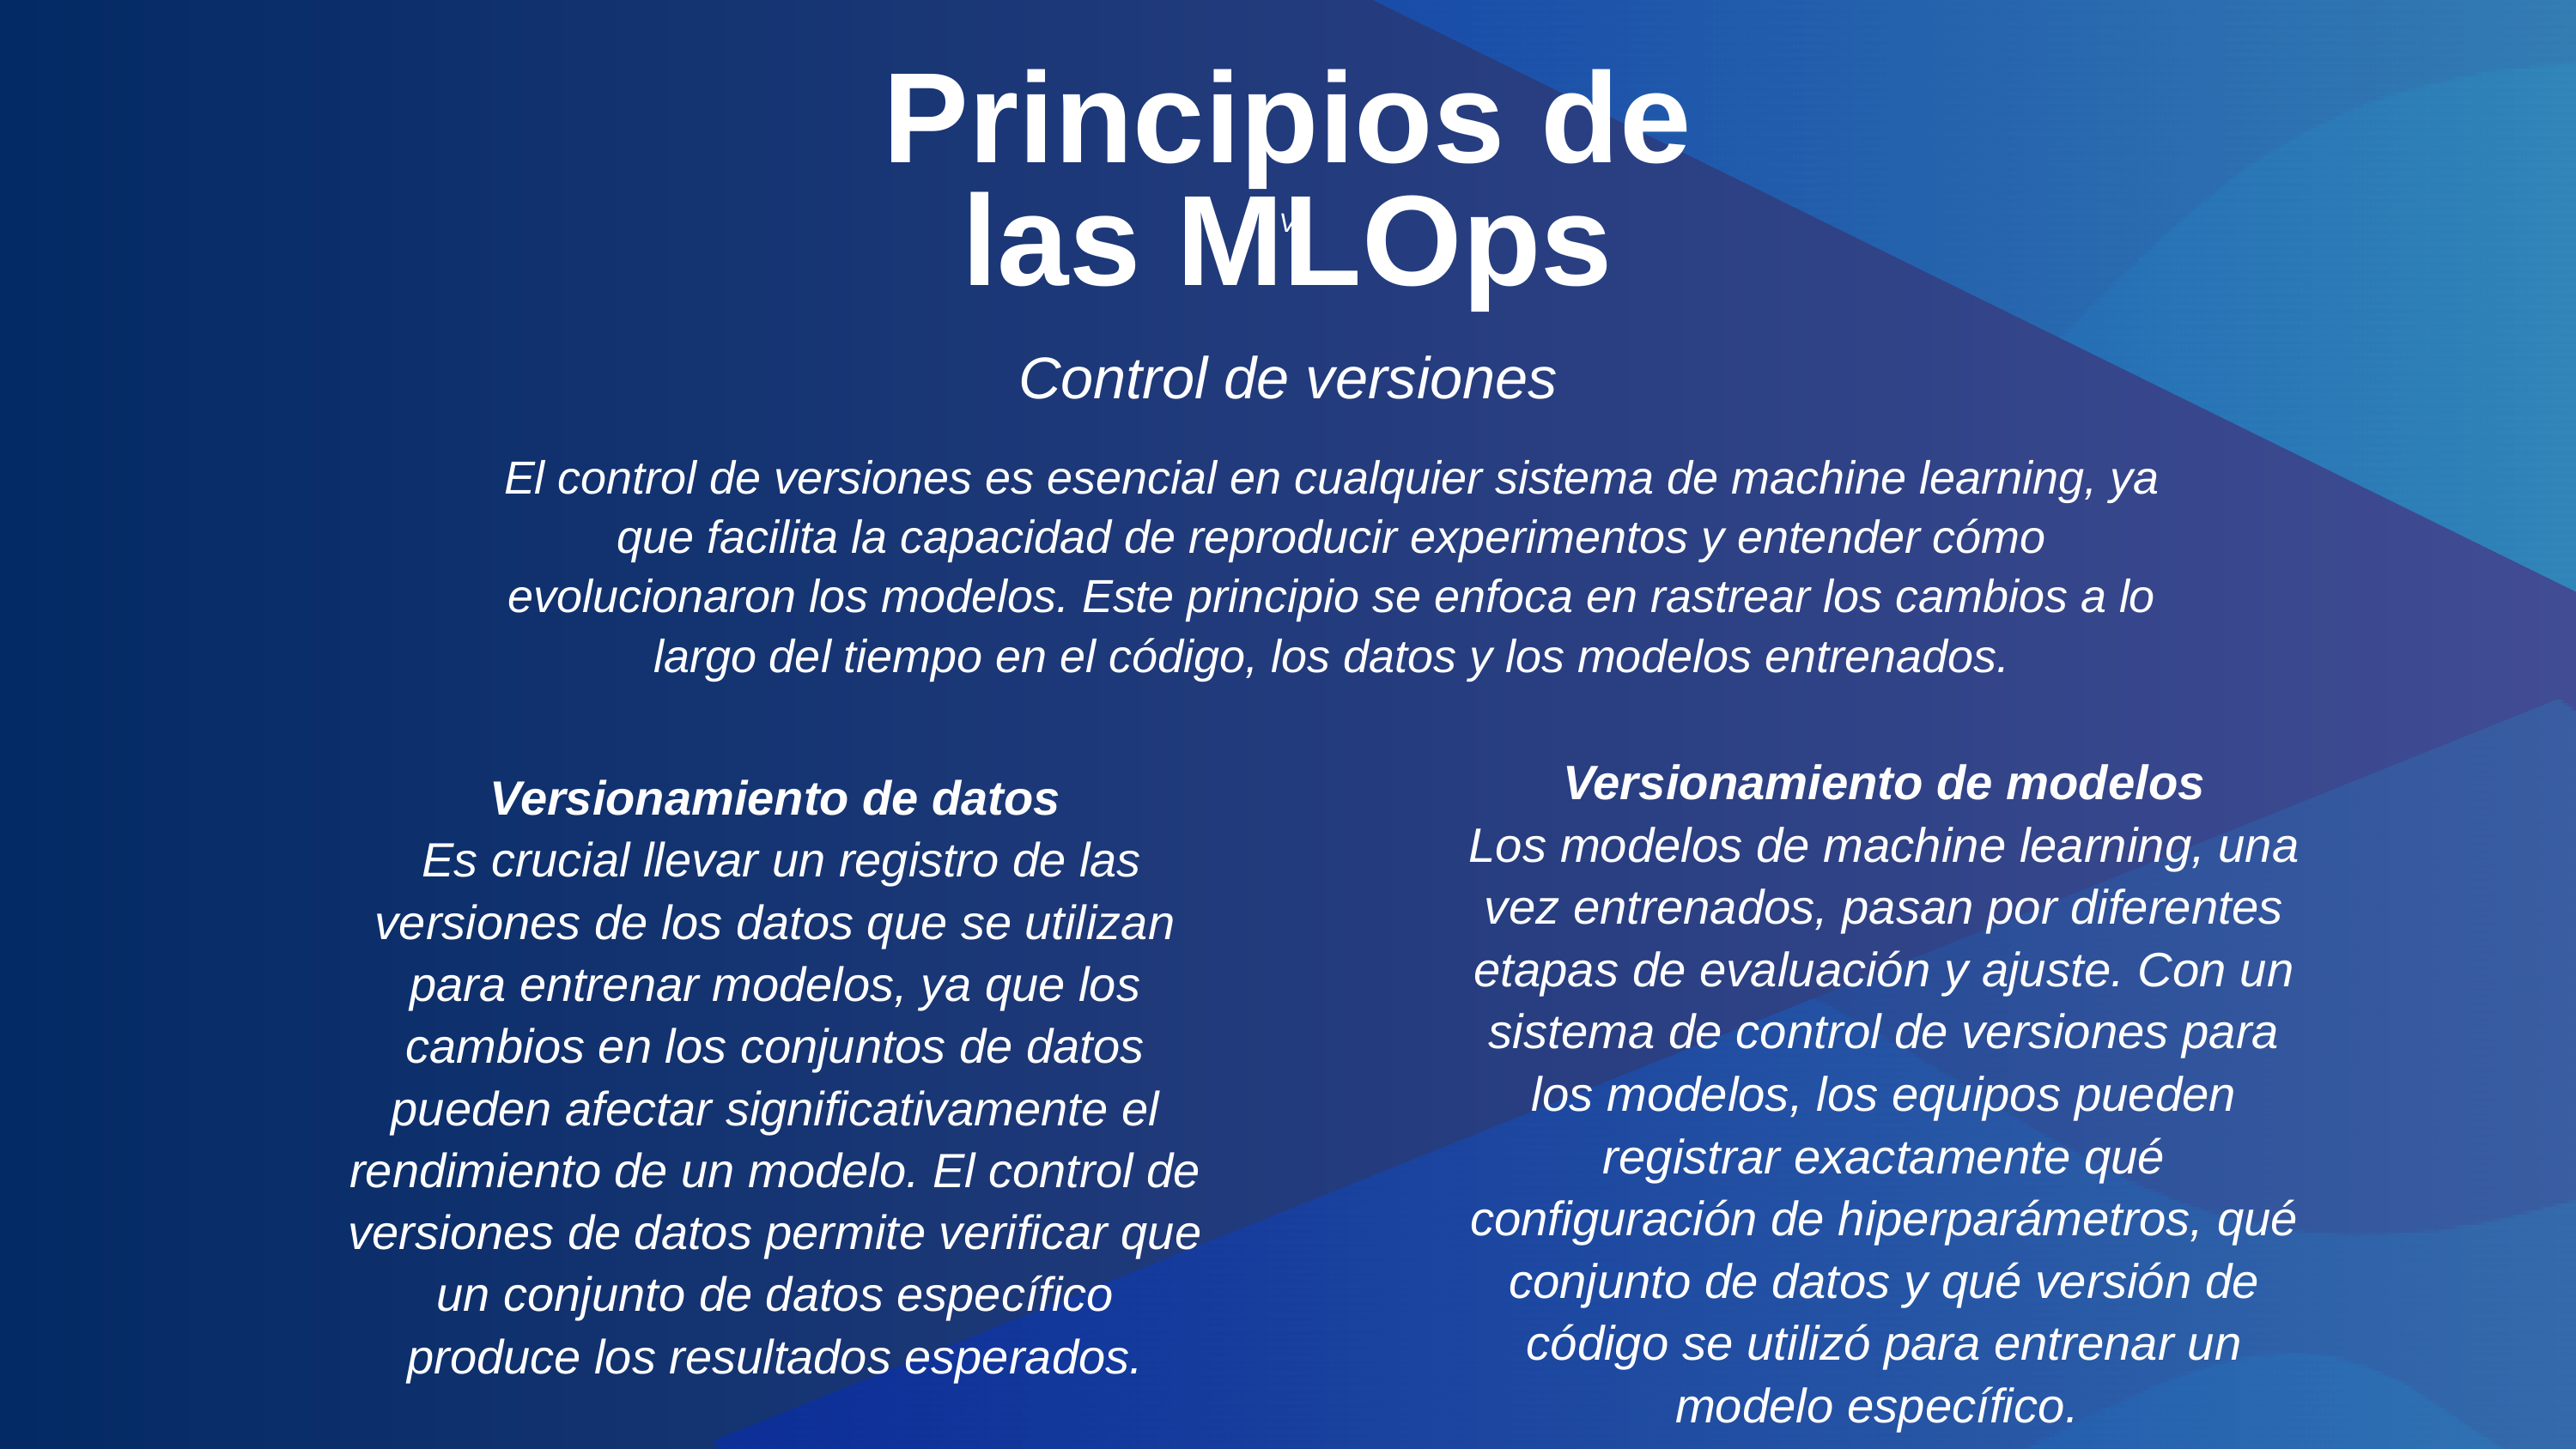

Principios de las MLOps

V

Control de versiones
El control de versiones es esencial en cualquier sistema de machine learning, ya que facilita la capacidad de reproducir experimentos y entender cómo evolucionaron los modelos. Este principio se enfoca en rastrear los cambios a lo largo del tiempo en el código, los datos y los modelos entrenados.

Versionamiento de modelos
Los modelos de machine learning, una vez entrenados, pasan por diferentes etapas de evaluación y ajuste. Con un sistema de control de versiones para los modelos, los equipos pueden registrar exactamente qué configuración de hiperparámetros, qué conjunto de datos y qué versión de código se utilizó para entrenar un modelo específico.
Versionamiento de datos
 Es crucial llevar un registro de las versiones de los datos que se utilizan para entrenar modelos, ya que los cambios en los conjuntos de datos pueden afectar significativamente el rendimiento de un modelo. El control de versiones de datos permite verificar que un conjunto de datos específico produce los resultados esperados.